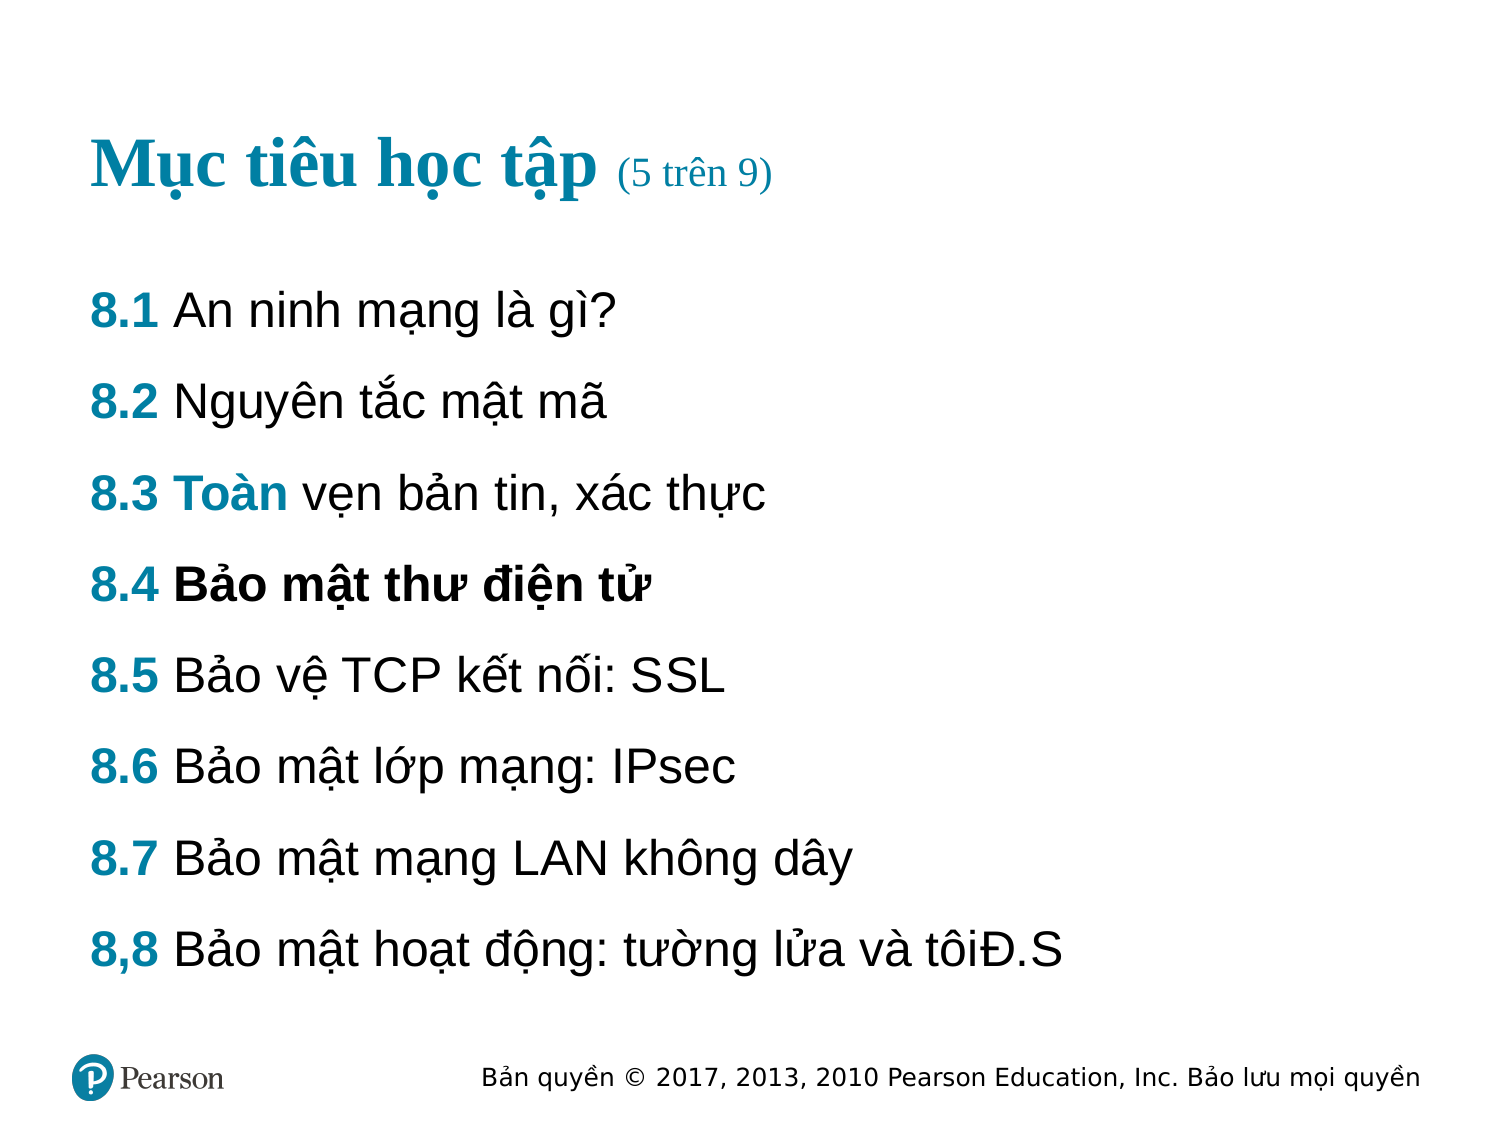

# Mục tiêu học tập (5 trên 9)
8.1 An ninh mạng là gì?
8.2 Nguyên tắc mật mã
8.3 Toàn vẹn bản tin, xác thực
8.4 Bảo mật thư điện tử
8.5 Bảo vệ T C P kết nối: S S L
8.6 Bảo mật lớp mạng: IPsec
8.7 Bảo mật mạng LAN không dây
8,8 Bảo mật hoạt động: tường lửa và tôi Đ. S